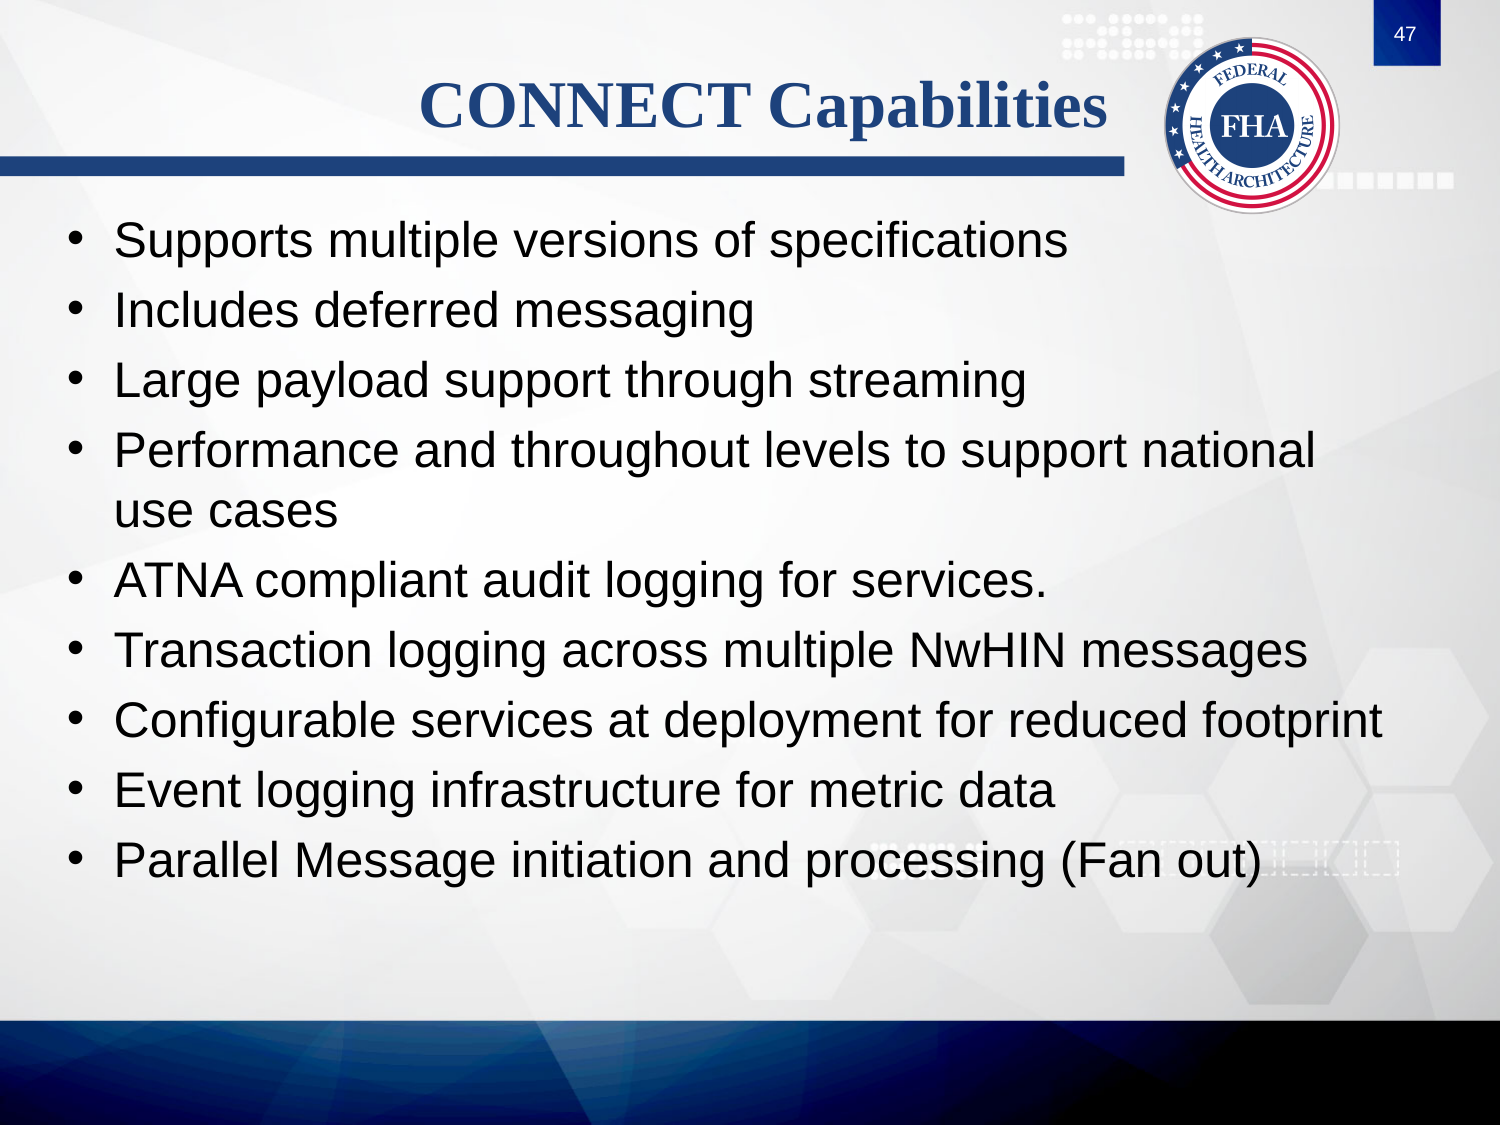

47
# CONNECT Capabilities
Supports multiple versions of specifications
Includes deferred messaging
Large payload support through streaming
Performance and throughout levels to support national use cases
ATNA compliant audit logging for services.
Transaction logging across multiple NwHIN messages
Configurable services at deployment for reduced footprint
Event logging infrastructure for metric data
Parallel Message initiation and processing (Fan out)